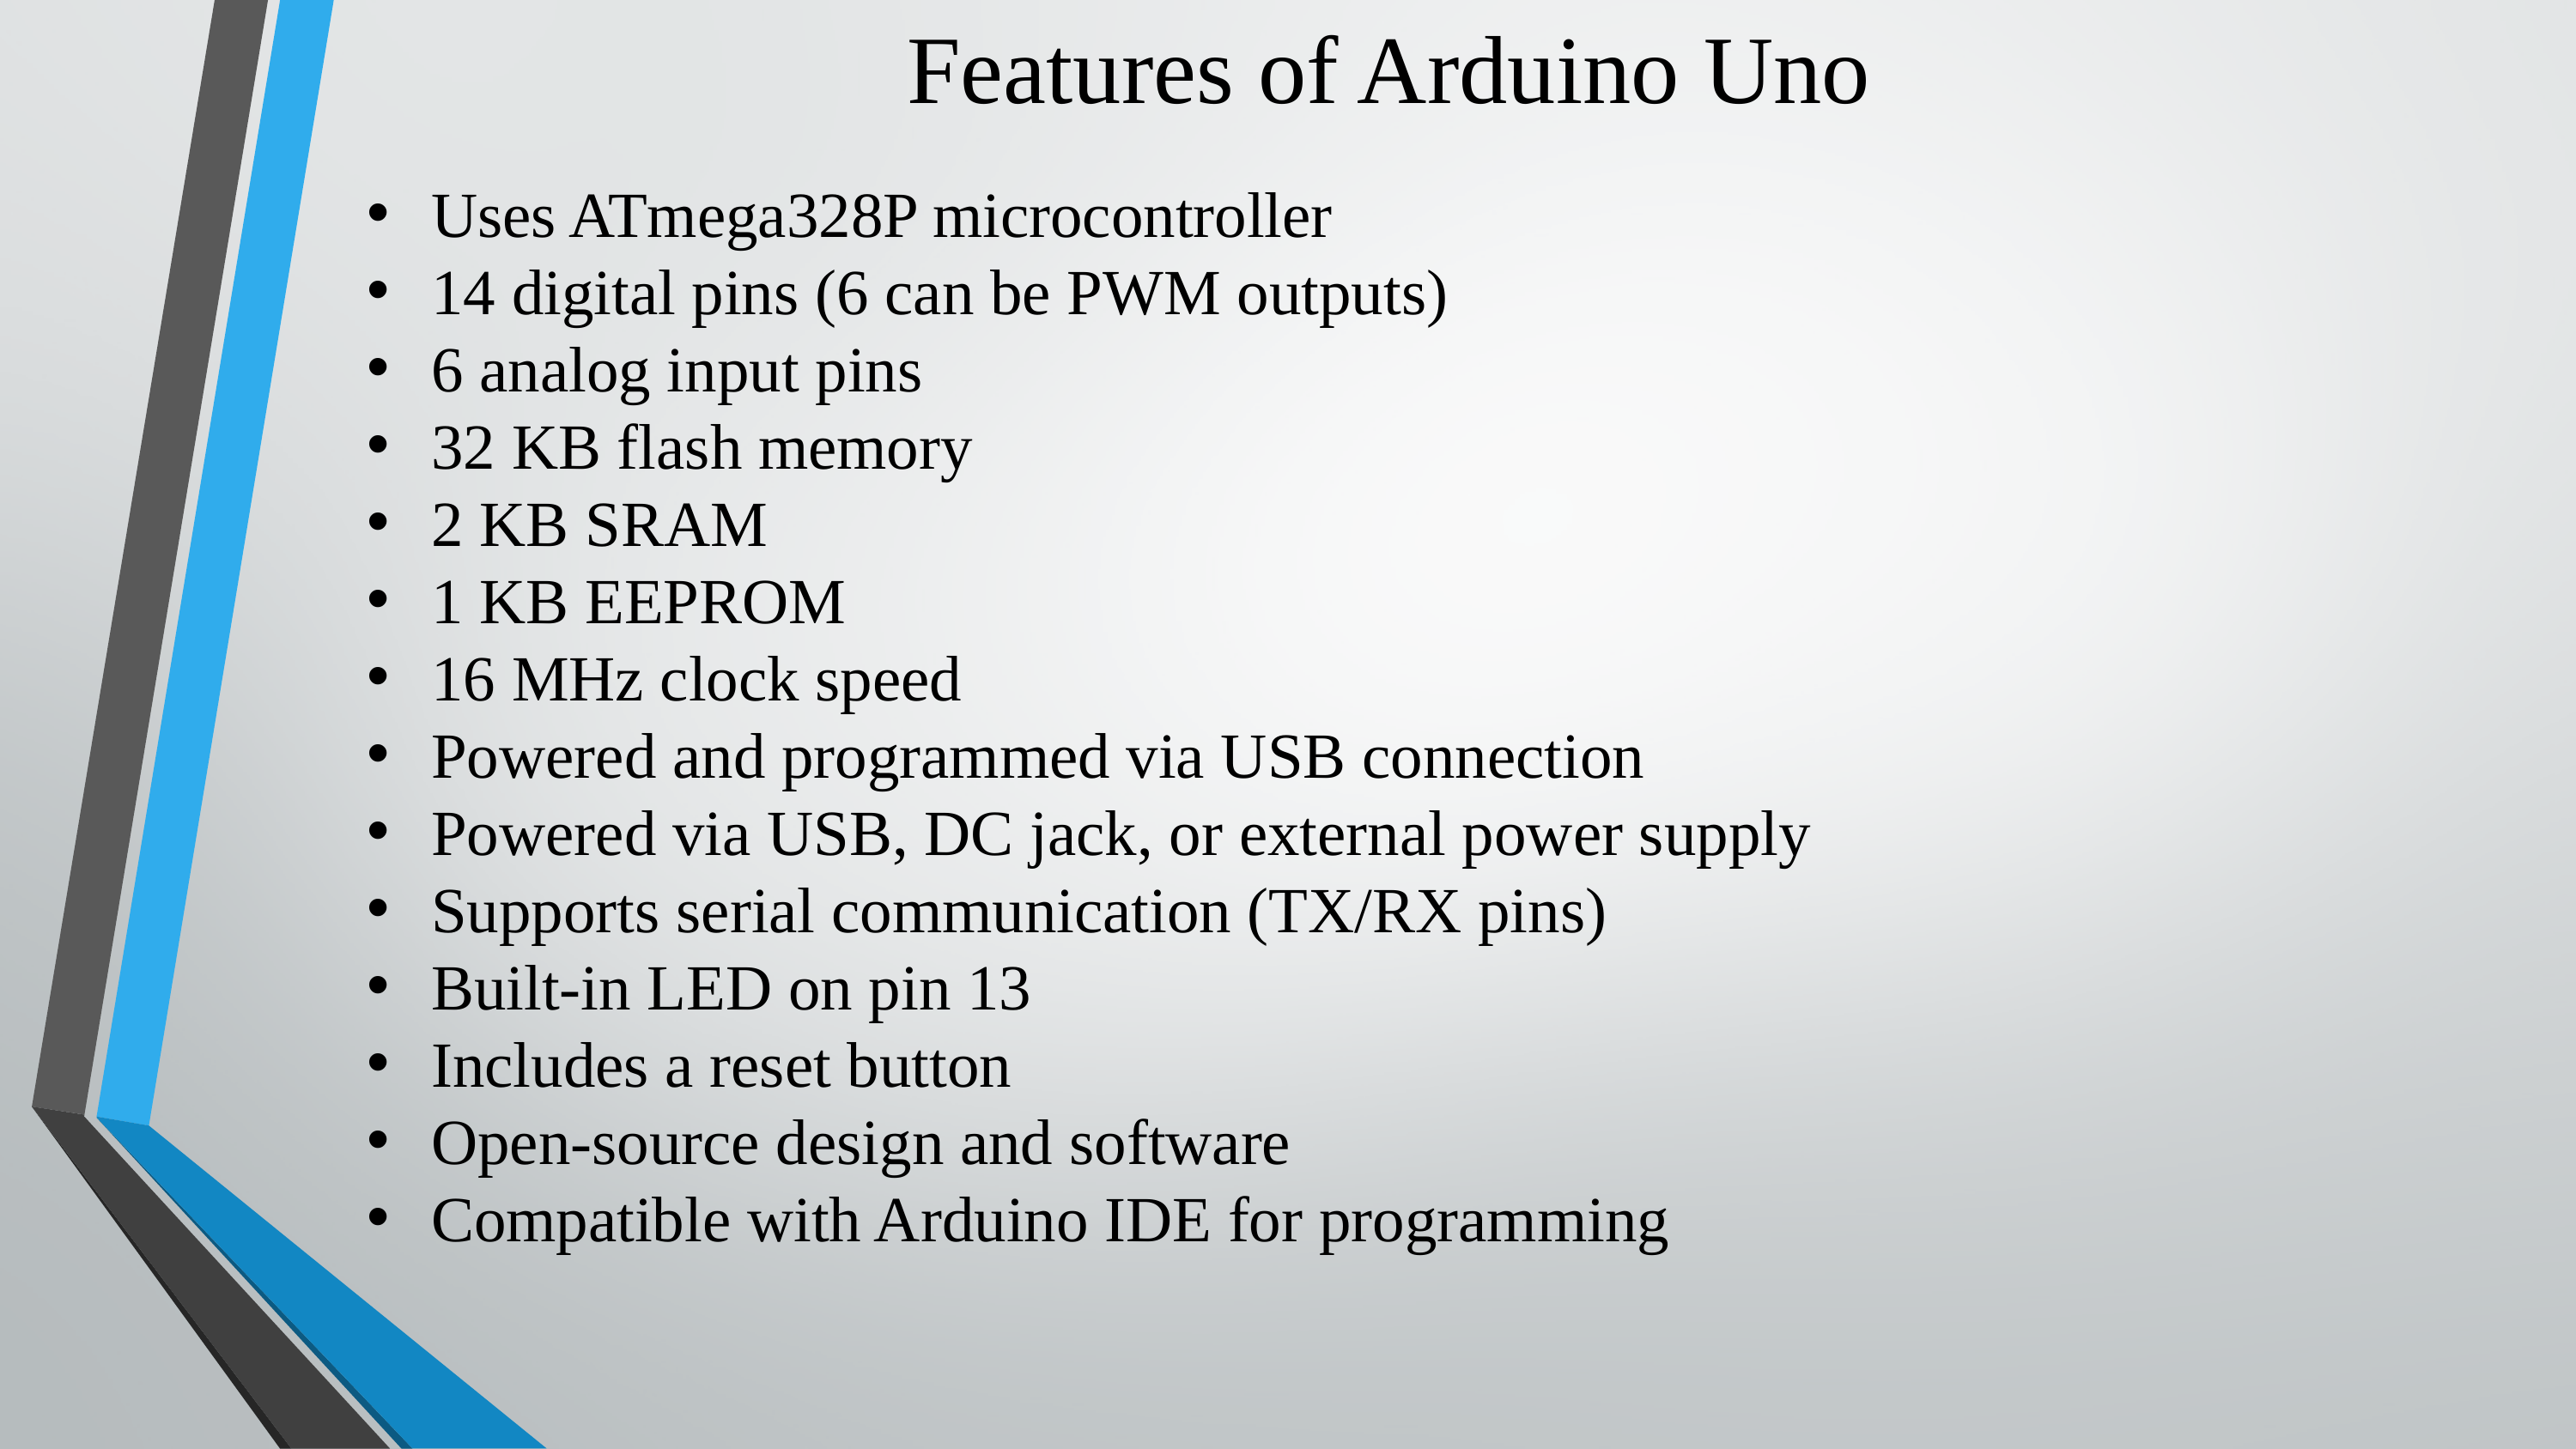

Features of Arduino Uno
Uses ATmega328P microcontroller
14 digital pins (6 can be PWM outputs)
6 analog input pins
32 KB flash memory
2 KB SRAM
1 KB EEPROM
16 MHz clock speed
Powered and programmed via USB connection
Powered via USB, DC jack, or external power supply
Supports serial communication (TX/RX pins)
Built-in LED on pin 13
Includes a reset button
Open-source design and software
Compatible with Arduino IDE for programming